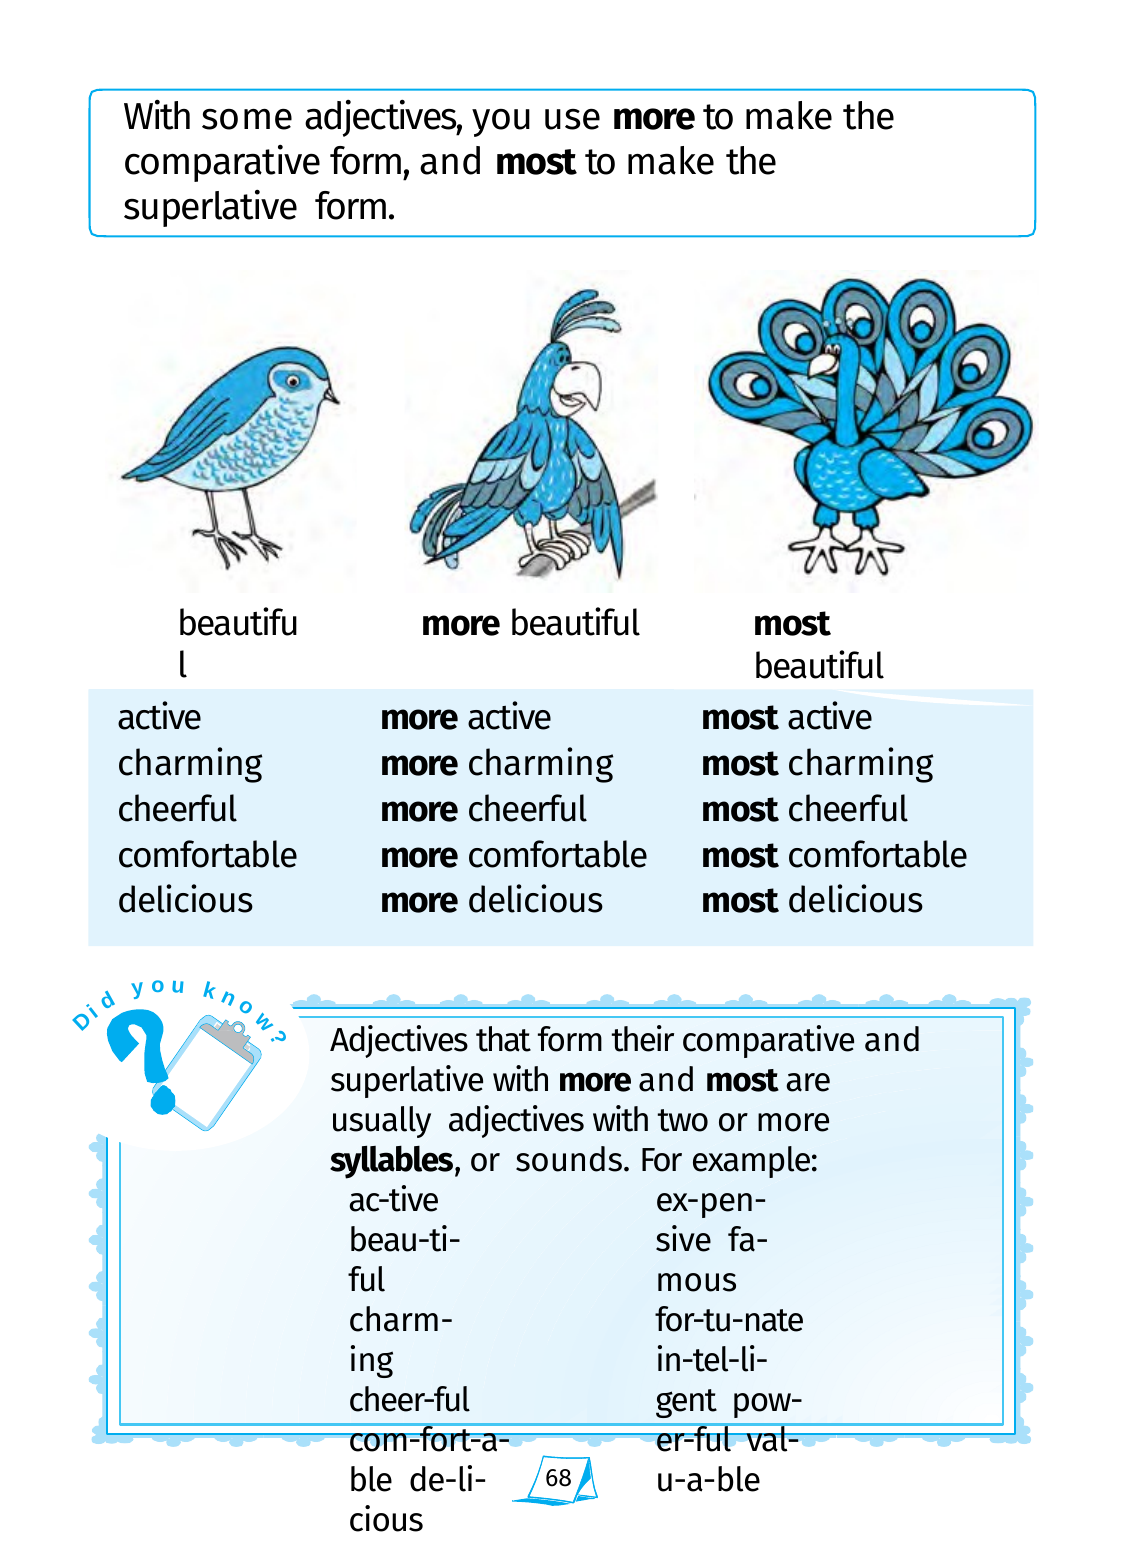

With some adjectives, you use more to make the  comparative form, and most to make the superlative  form.

beautiful
more beautiful
most beautiful

| active | more active | most active |
| --- | --- | --- |
| charming | more charming | most charming |
| cheerful | more cheerful | most cheerful |
| comfortable | more comfortable | most comfortable |
| delicious | more delicious | most delicious |

o
y
u
k
d
n

i
o
D
w
Adjectives that form their comparative and  superlative with more and most are usually  adjectives with two or more syllables, or  sounds. For example:
?
ac-tive  beau-ti-ful  charm-ing  cheer-ful
com-fort-a-ble  de-li-cious
ex-pen-sive  fa-mous
for-tu-nate  in-tel-li-gent  pow-er-ful  val-u-a-ble
68